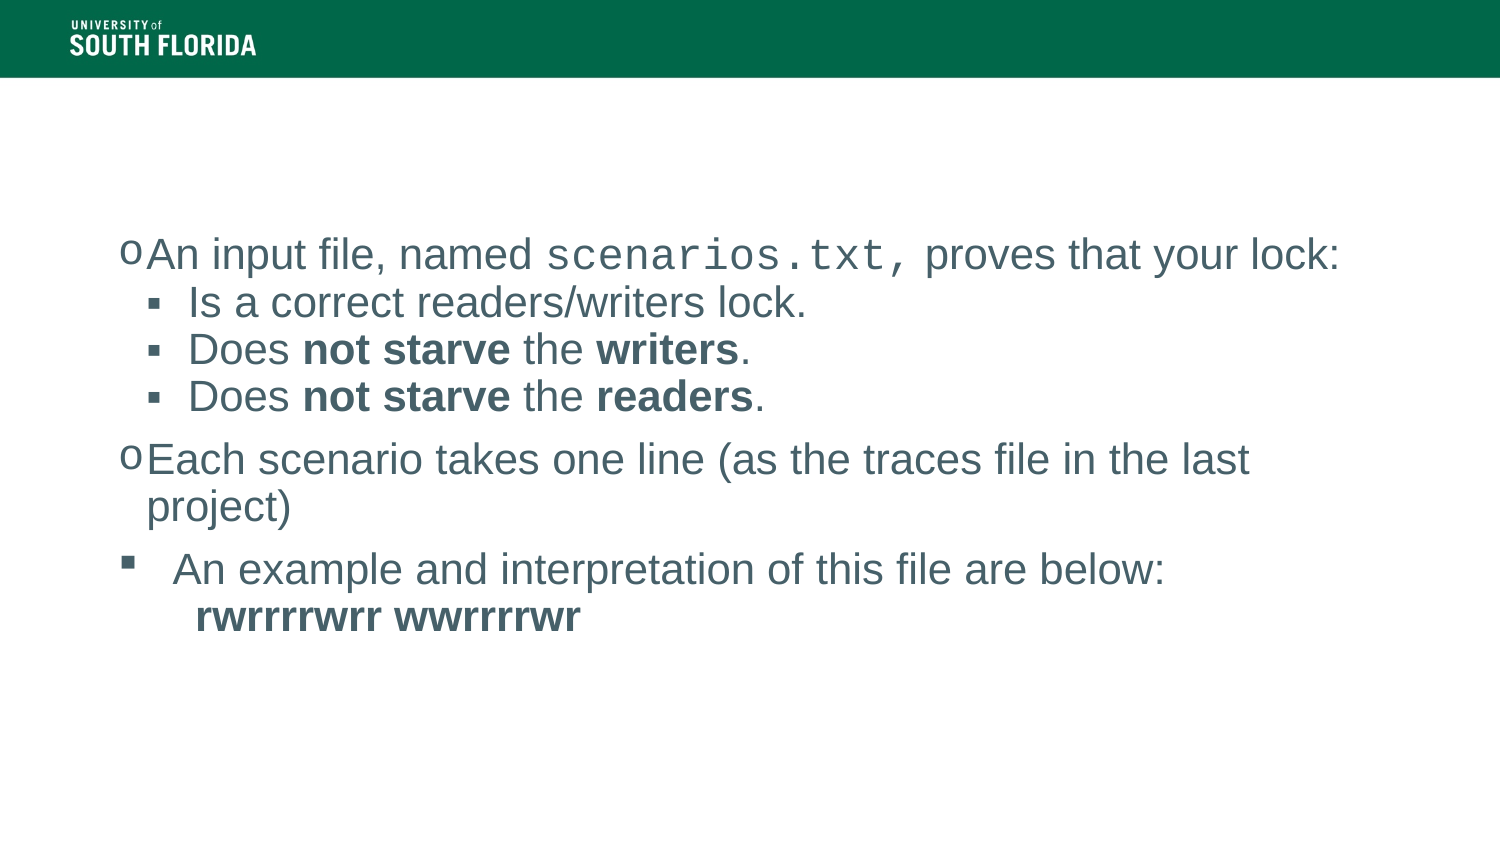

An input file, named scenarios.txt, proves that your lock:
▪ Is a correct readers/writers lock.
▪ Does not starve the writers.
▪ Does not starve the readers.
Each scenario takes one line (as the traces file in the last project)
 An example and interpretation of this file are below:
    rwrrrrwrr wwrrrrwr